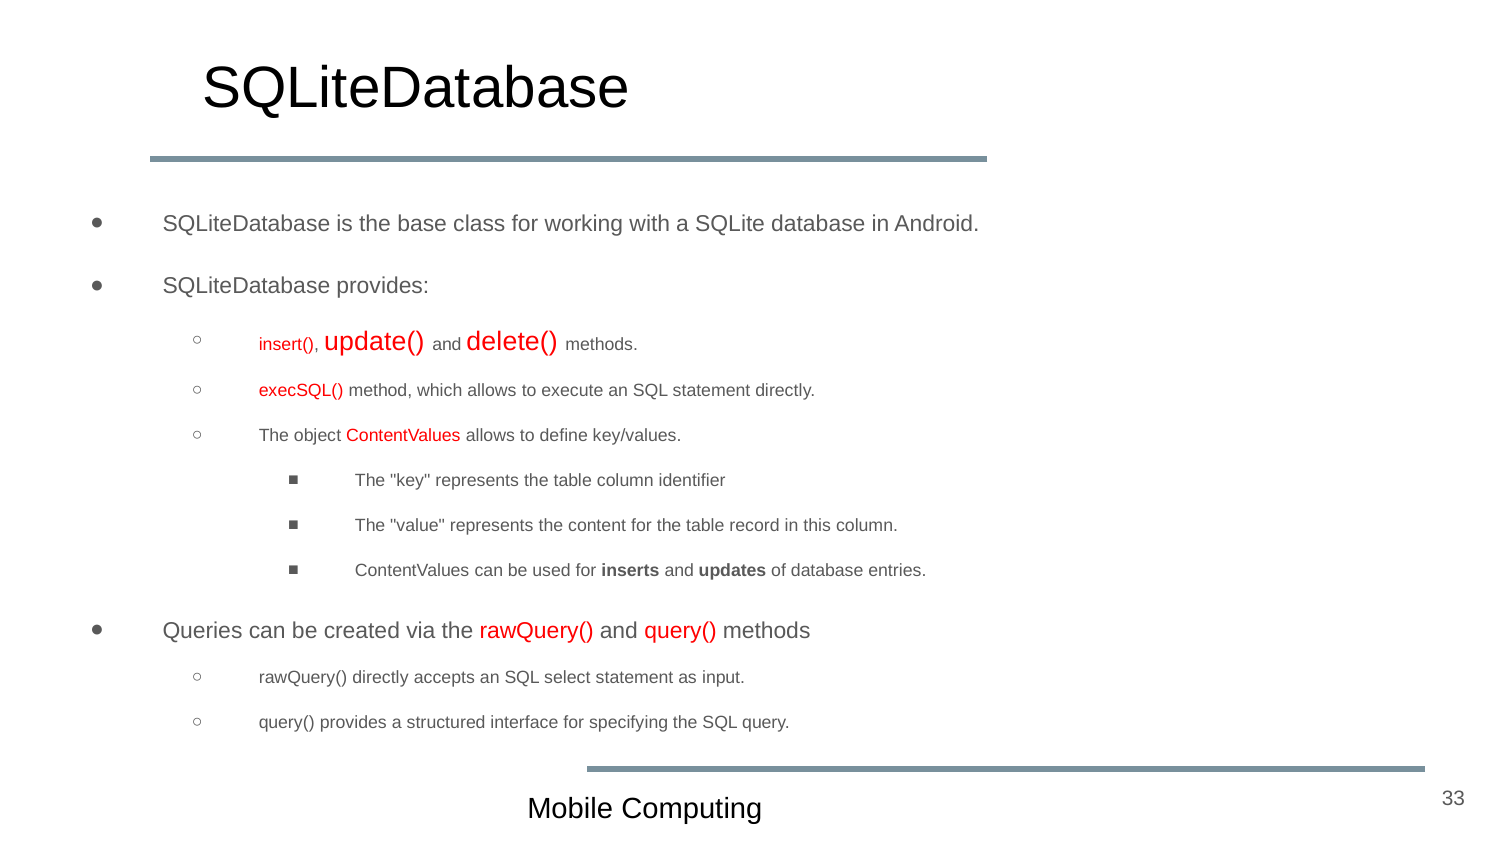

# SQLiteDatabase
SQLiteDatabase is the base class for working with a SQLite database in Android.

SQLiteDatabase provides:
insert(), update() and delete() methods.
execSQL() method, which allows to execute an SQL statement directly.
The object ContentValues allows to define key/values.
The "key" represents the table column identifier
The "value" represents the content for the table record in this column.
ContentValues can be used for inserts and updates of database entries.

Queries can be created via the rawQuery() and query() methods
rawQuery() directly accepts an SQL select statement as input.
query() provides a structured interface for specifying the SQL query.
33
Mobile Computing